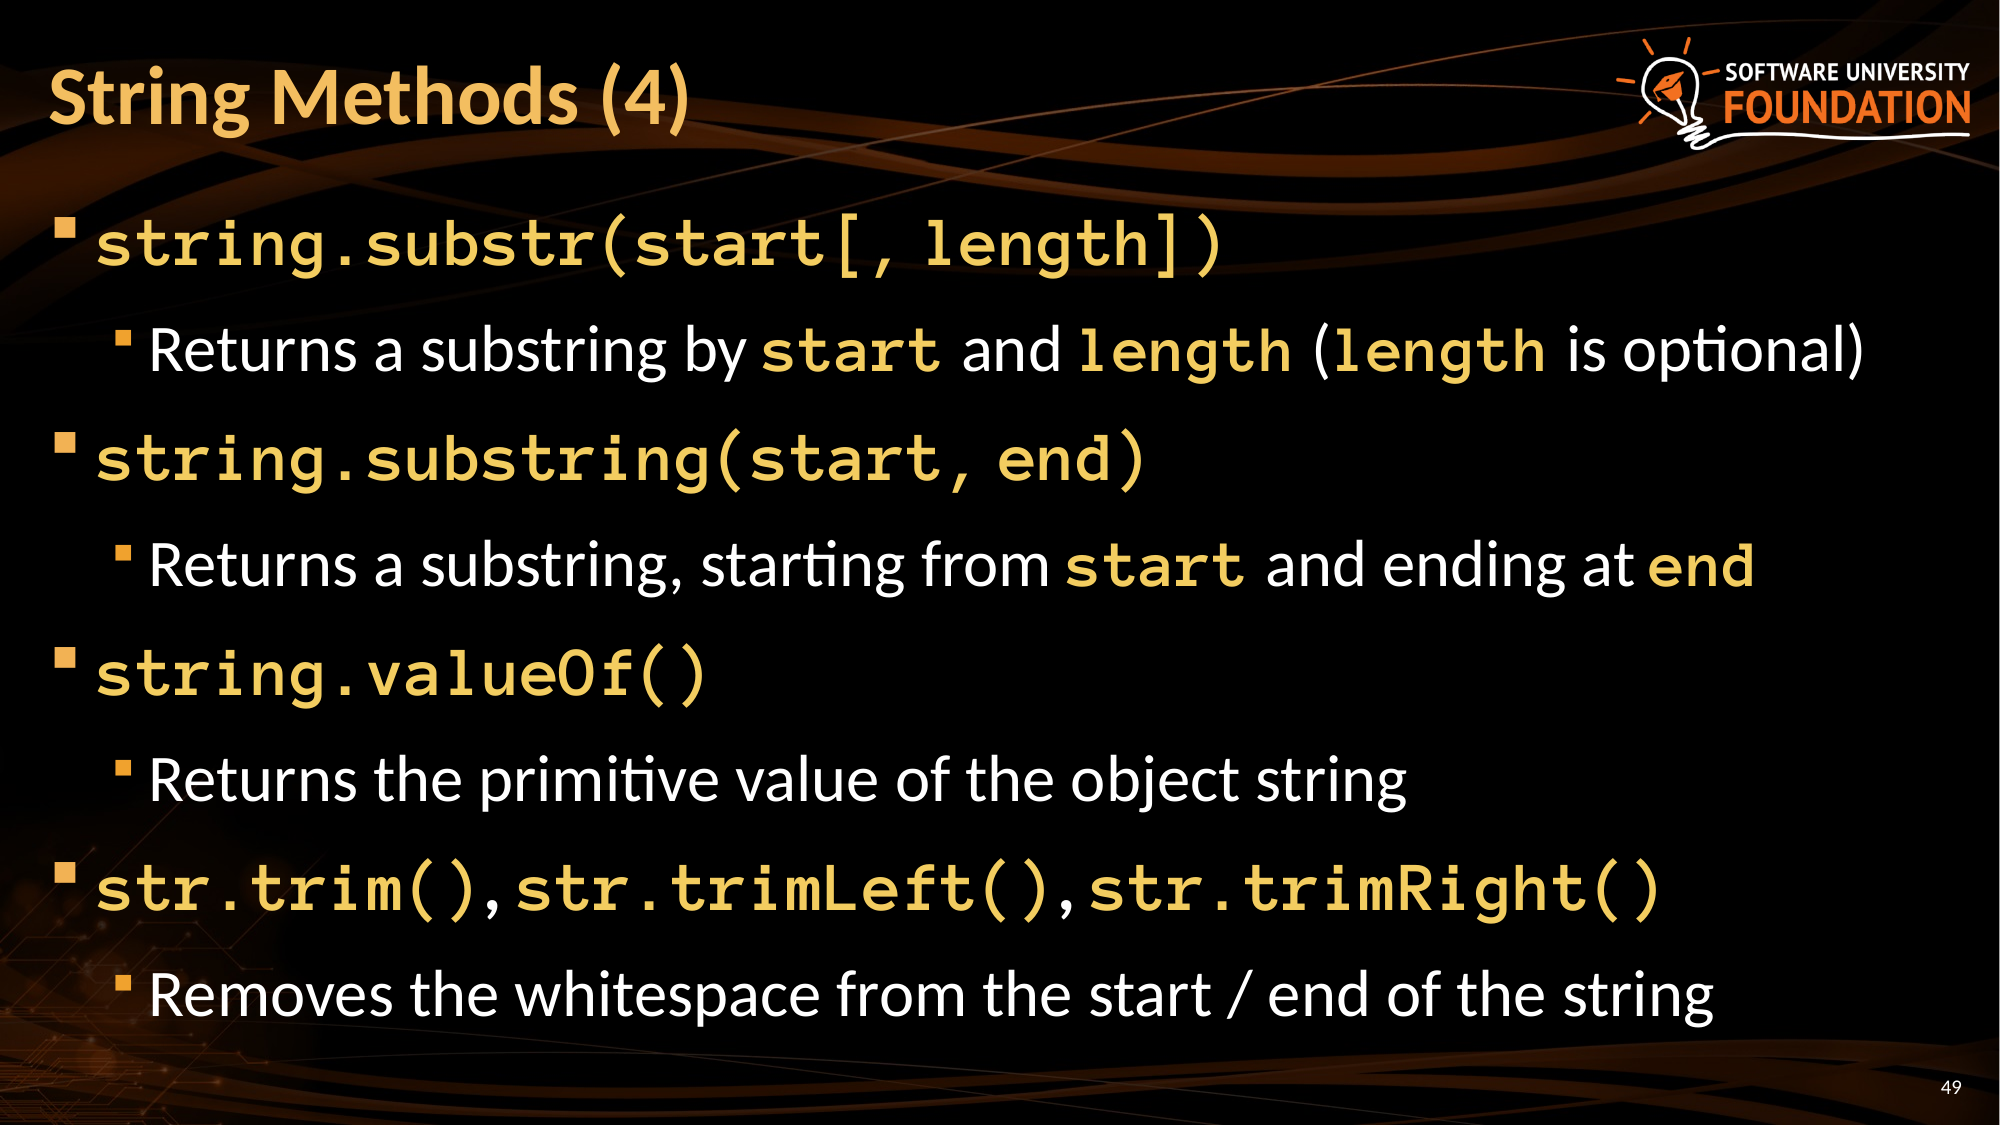

# String Methods (4)
string.substr(start[, length])
Returns a substring by start and length (length is optional)
string.substring(start, end)
Returns a substring, starting from start and ending at end
string.valueOf()
Returns the primitive value of the object string
str.trim(), str.trimLeft(), str.trimRight()
Removes the whitespace from the start / end of the string
49